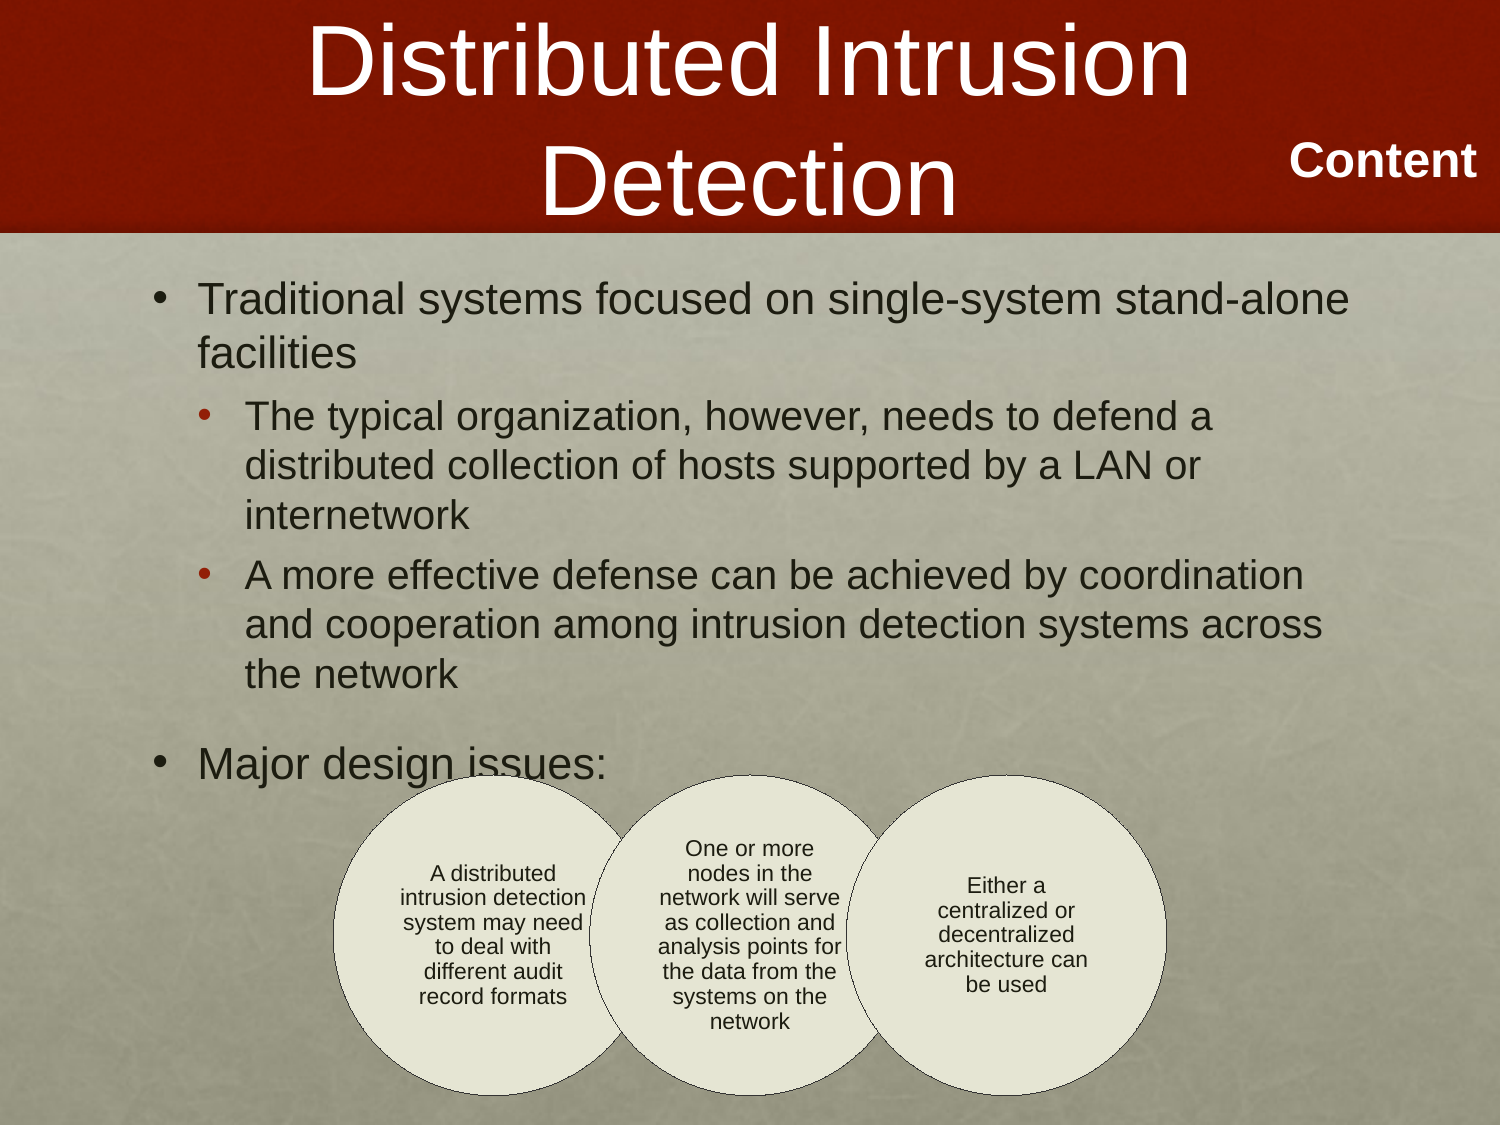

# Distributed Intrusion Detection
Traditional systems focused on single-system stand-alone facilities
The typical organization, however, needs to defend a distributed collection of hosts supported by a LAN or internetwork
A more effective defense can be achieved by coordination and cooperation among intrusion detection systems across the network
Major design issues:
A distributed intrusion detection system may need to deal with different audit record formats
One or more nodes in the network will serve as collection and analysis points for the data from the systems on the network
Either a centralized or decentralized architecture can be used